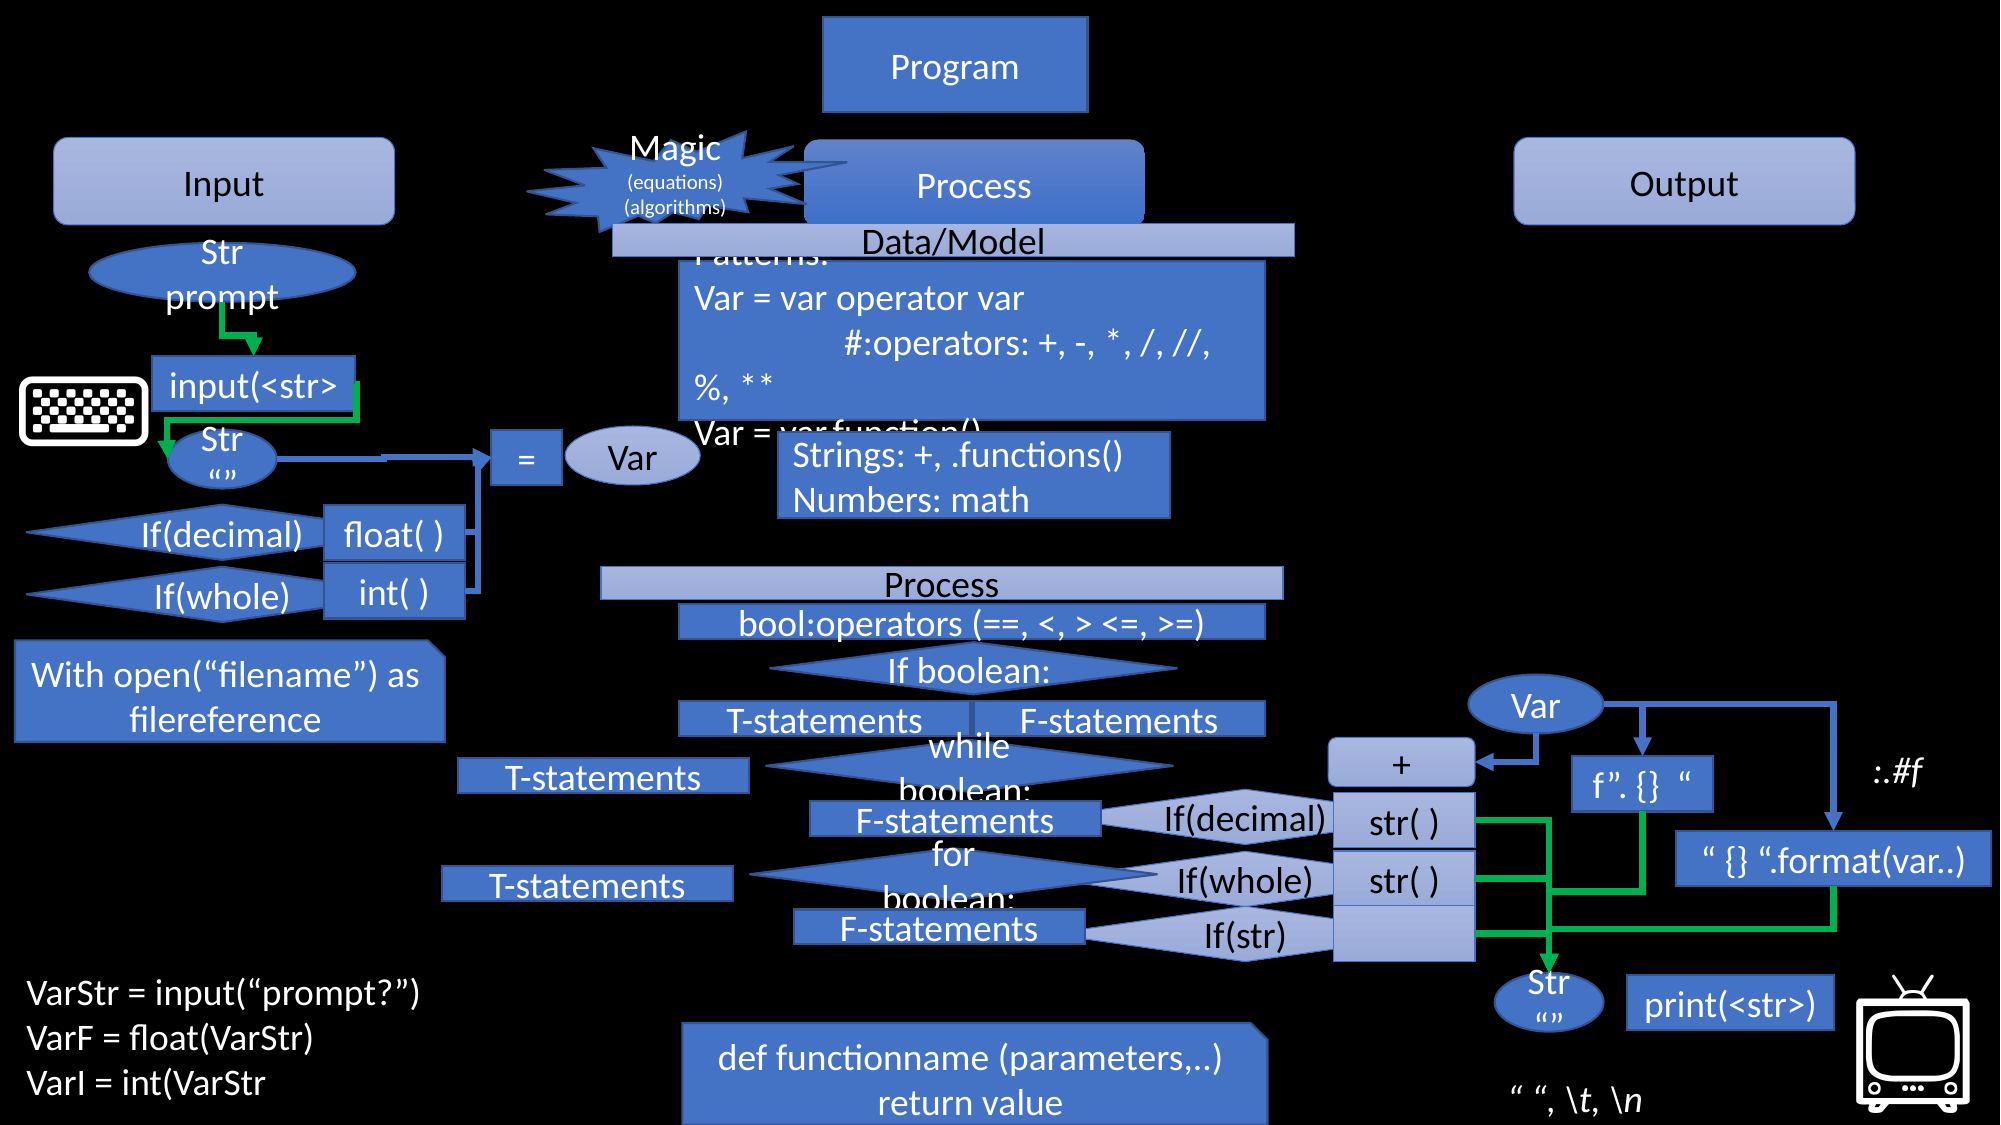

Program
Magic
(equations)
(algorithms)
(etc)
Input
Output
Process
Data/Model
Str prompt
Patterns:
Var = var operator var
	#:operators: +, -, *, /, //, %, **
Var = var.function()
⌨️
input(<str>
Var
Str “”
=
Strings: +, .functions()
Numbers: math
float( )
If(decimal)
int( )
Process
If(whole)
bool:operators (==, <, > <=, >=)
With open(“filename”) as filereference
If boolean:
Var
T-statements
F-statements
+
:.#f
while boolean:
f”. {}  “
T-statements
If(decimal)
str( )
F-statements
“ {} “.format(var..)
for boolean:
str( )
If(whole)
T-statements

If(str)
F-statements
📺
VarStr = input(“prompt?”)
VarF = float(VarStr)
VarI = int(VarStr
Str “”
print(<str>)
def functionname (parameters,..)
return value
“ “, \t, \n